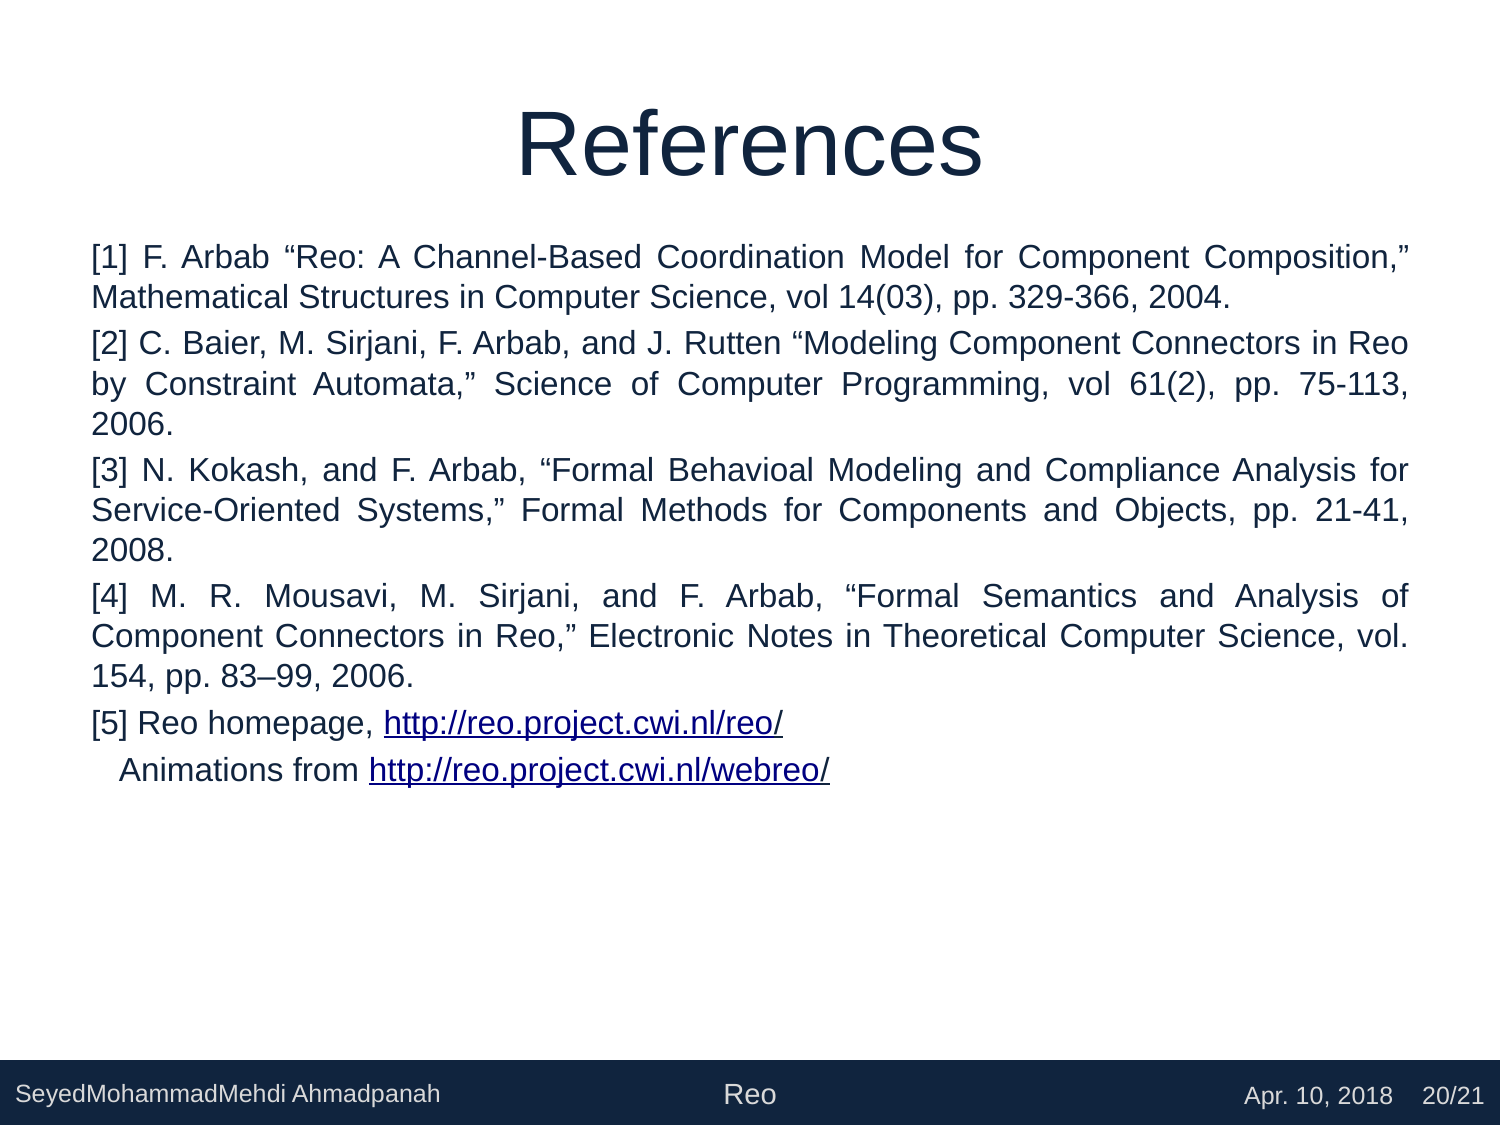

# References
[1] F. Arbab “Reo: A Channel-Based Coordination Model for Component Composition,” Mathematical Structures in Computer Science, vol 14(03), pp. 329-366, 2004.
[2] C. Baier, M. Sirjani, F. Arbab, and J. Rutten “Modeling Component Connectors in Reo by Constraint Automata,” Science of Computer Programming, vol 61(2), pp. 75-113, 2006.
[3] N. Kokash, and F. Arbab, “Formal Behavioal Modeling and Compliance Analysis for Service-Oriented Systems,” Formal Methods for Components and Objects, pp. 21-41, 2008.
[4] M. R. Mousavi, M. Sirjani, and F. Arbab, “Formal Semantics and Analysis of Component Connectors in Reo,” Electronic Notes in Theoretical Computer Science, vol. 154, pp. 83–99, 2006.
[5] Reo homepage, http://reo.project.cwi.nl/reo/
   Animations from http://reo.project.cwi.nl/webreo/